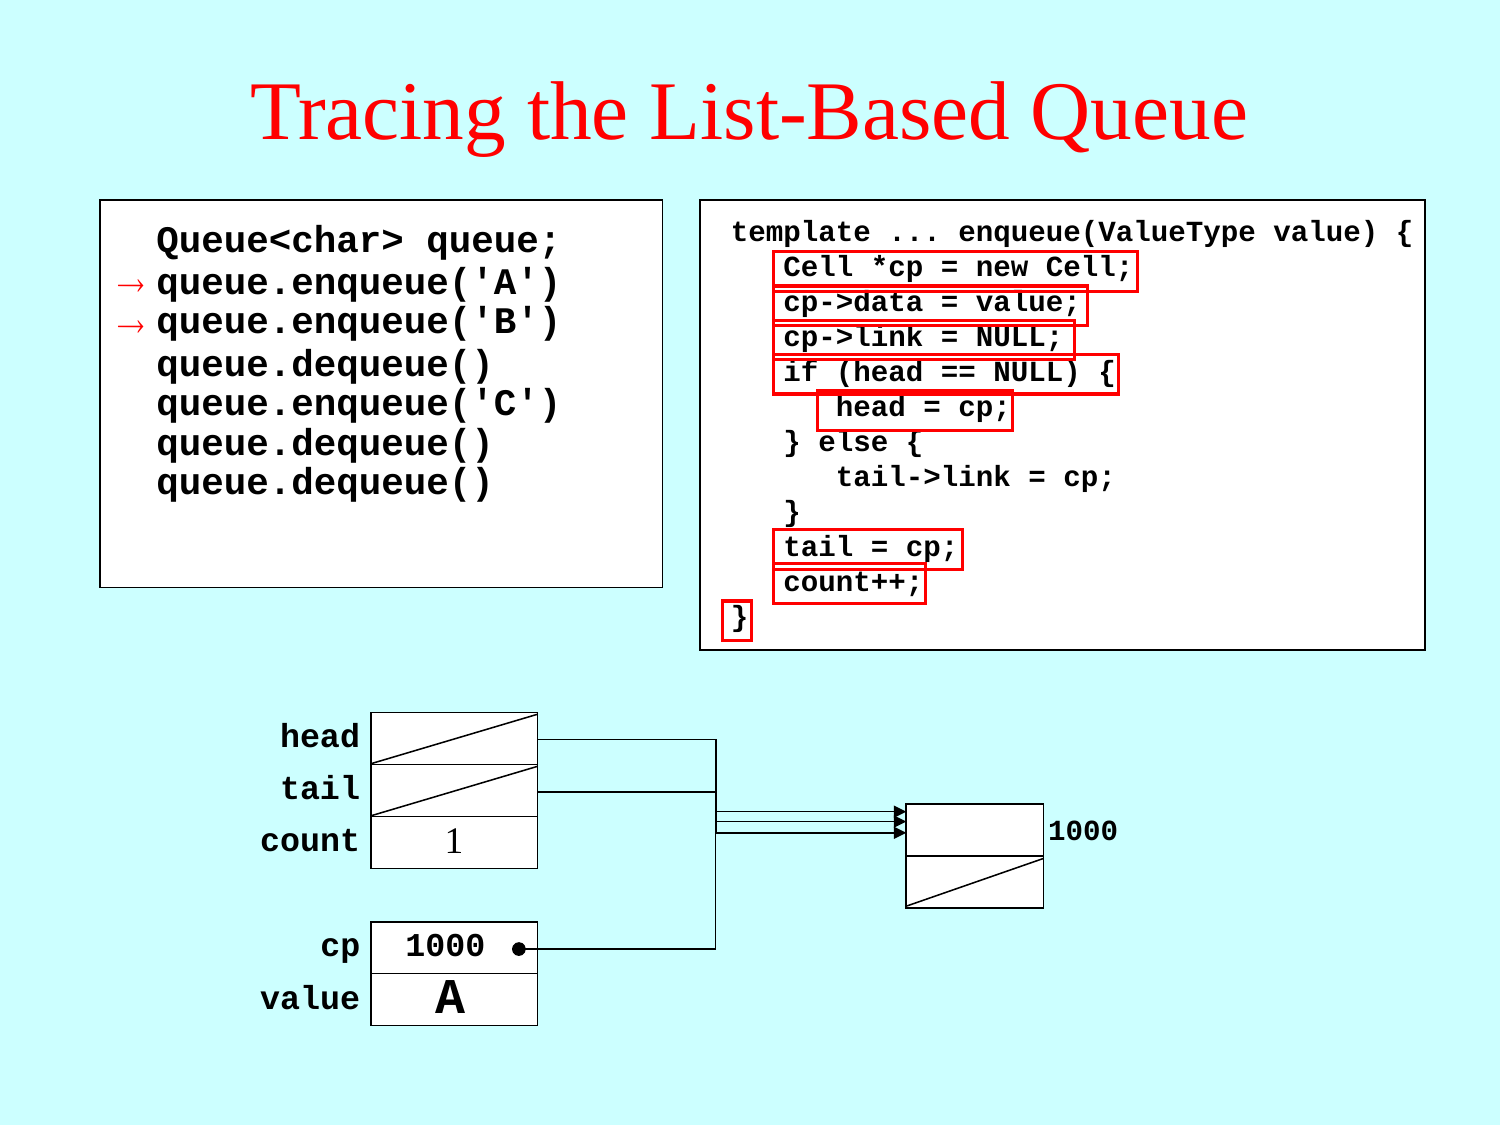

# Tracing the List-Based Queue

template ... enqueue(ValueType value) {
   Cell *cp = new Cell;
   cp->data = value;
   cp->link = NULL;
   if (head == NULL) {
      head = cp;
   } else {
      tail->link = cp;
   }
   tail = cp;
   count++;
}

Queue<char> queue;

queue.enqueue('A')
→

queue.enqueue('B')
→

queue.dequeue()

queue.enqueue('C')

queue.dequeue()
queue.dequeue()

head
1000

tail
1000

1010

A

1000
0

1

count

1000

cp

A
value